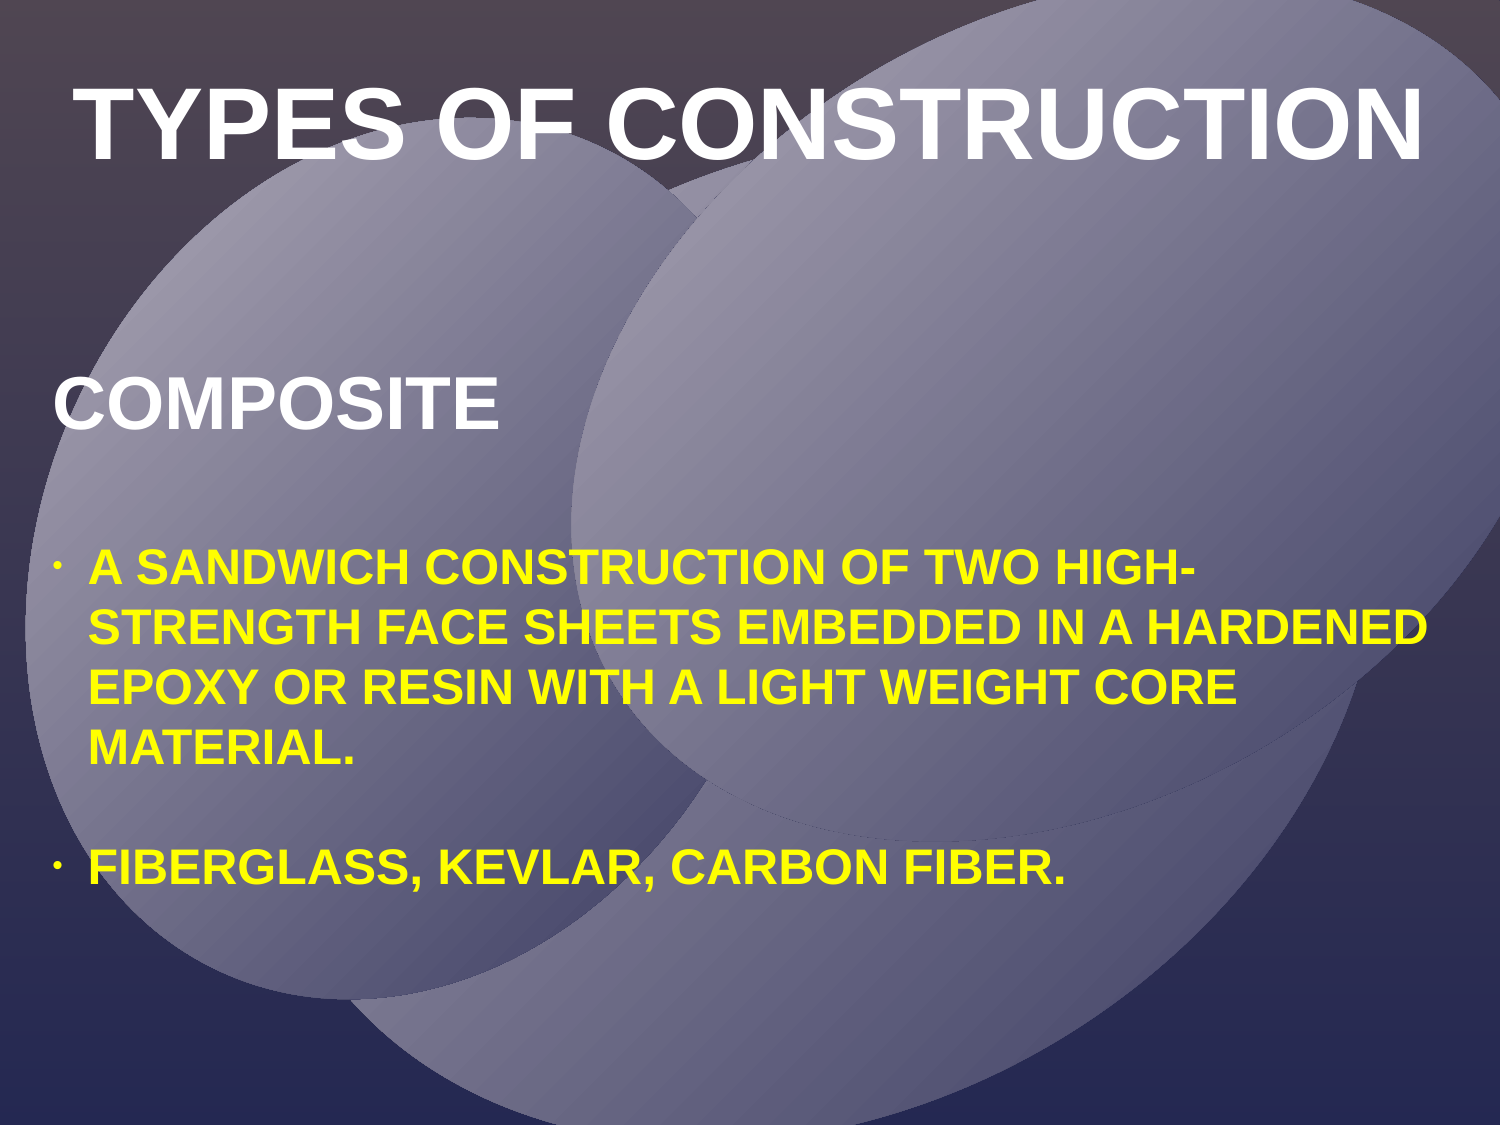

TYPES OF CONSTRUCTION
COMPOSITE

A SANDWICH CONSTRUCTION OF TWO HIGH-STRENGTH FACE SHEETS EMBEDDED IN A HARDENED EPOXY OR RESIN WITH A LIGHT WEIGHT CORE MATERIAL.

FIBERGLASS, KEVLAR, CARBON FIBER.